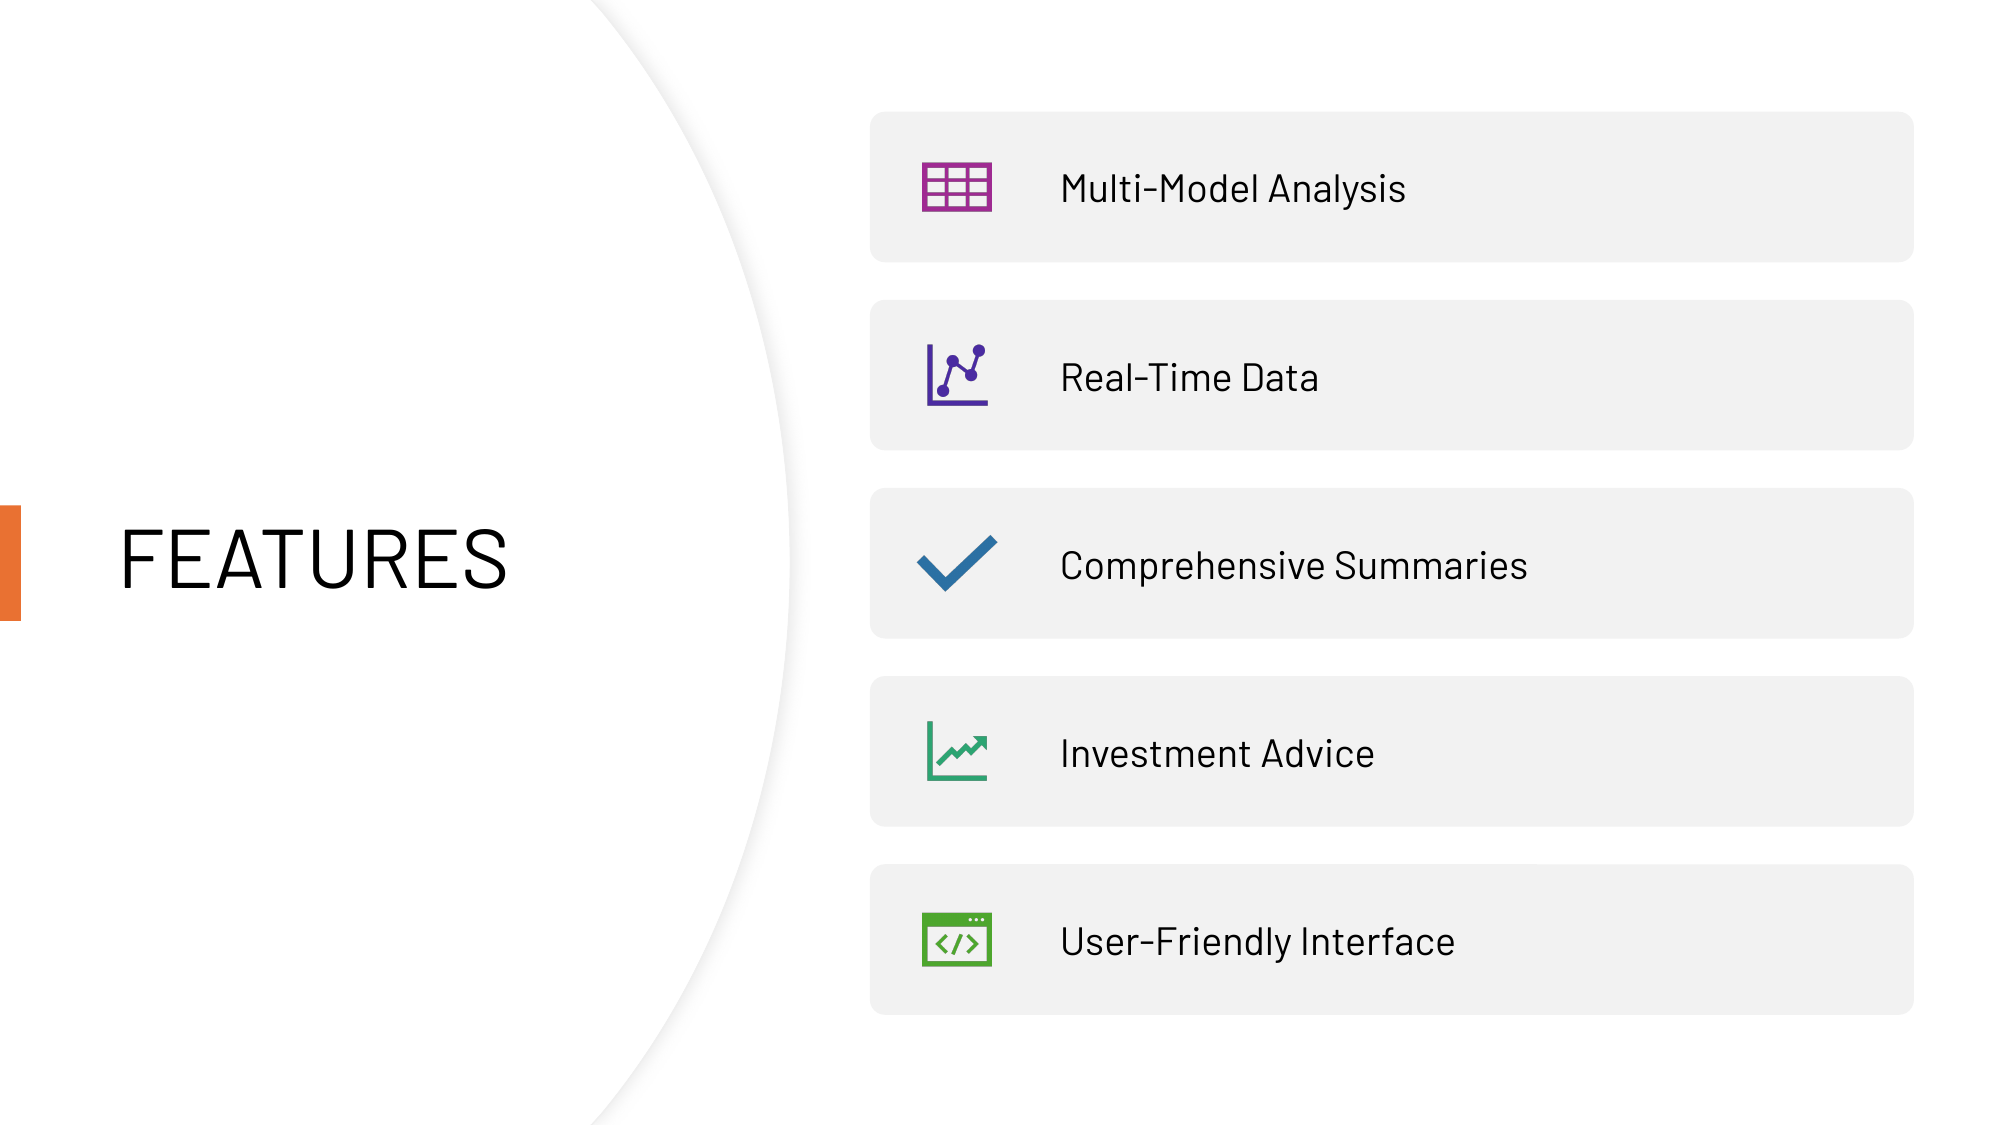

Multi-Model Analysis
Real-Time Data
Comprehensive Summaries
Investment Advice
User-Friendly Interface
# FEATURES